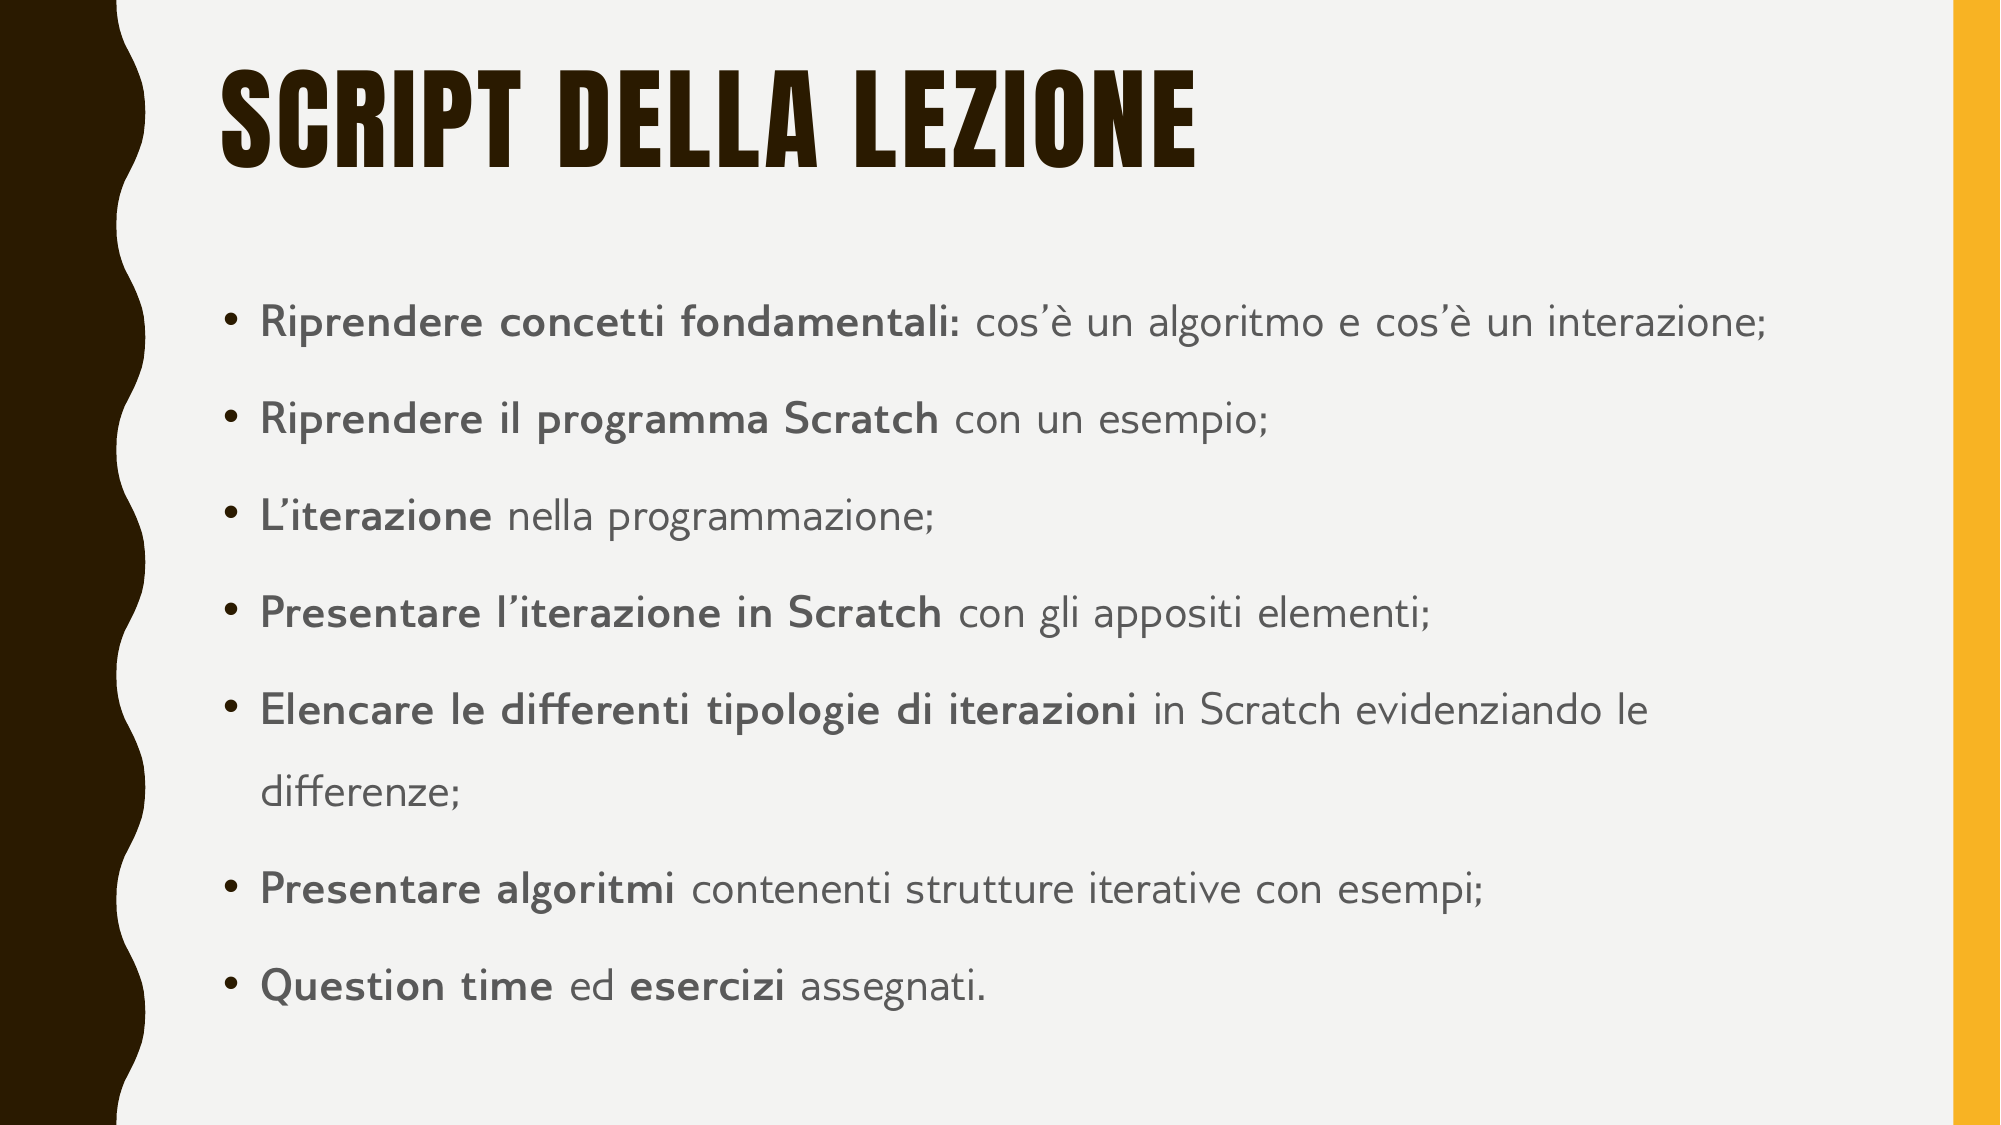

# Script della lezione
Riprendere concetti fondamentali: cos’è un algoritmo e cos’è un interazione;
Riprendere il programma Scratch con un esempio;
L’iterazione nella programmazione;
Presentare l’iterazione in Scratch con gli appositi elementi;
Elencare le differenti tipologie di iterazioni in Scratch evidenziando le differenze;
Presentare algoritmi contenenti strutture iterative con esempi;
Question time ed esercizi assegnati.